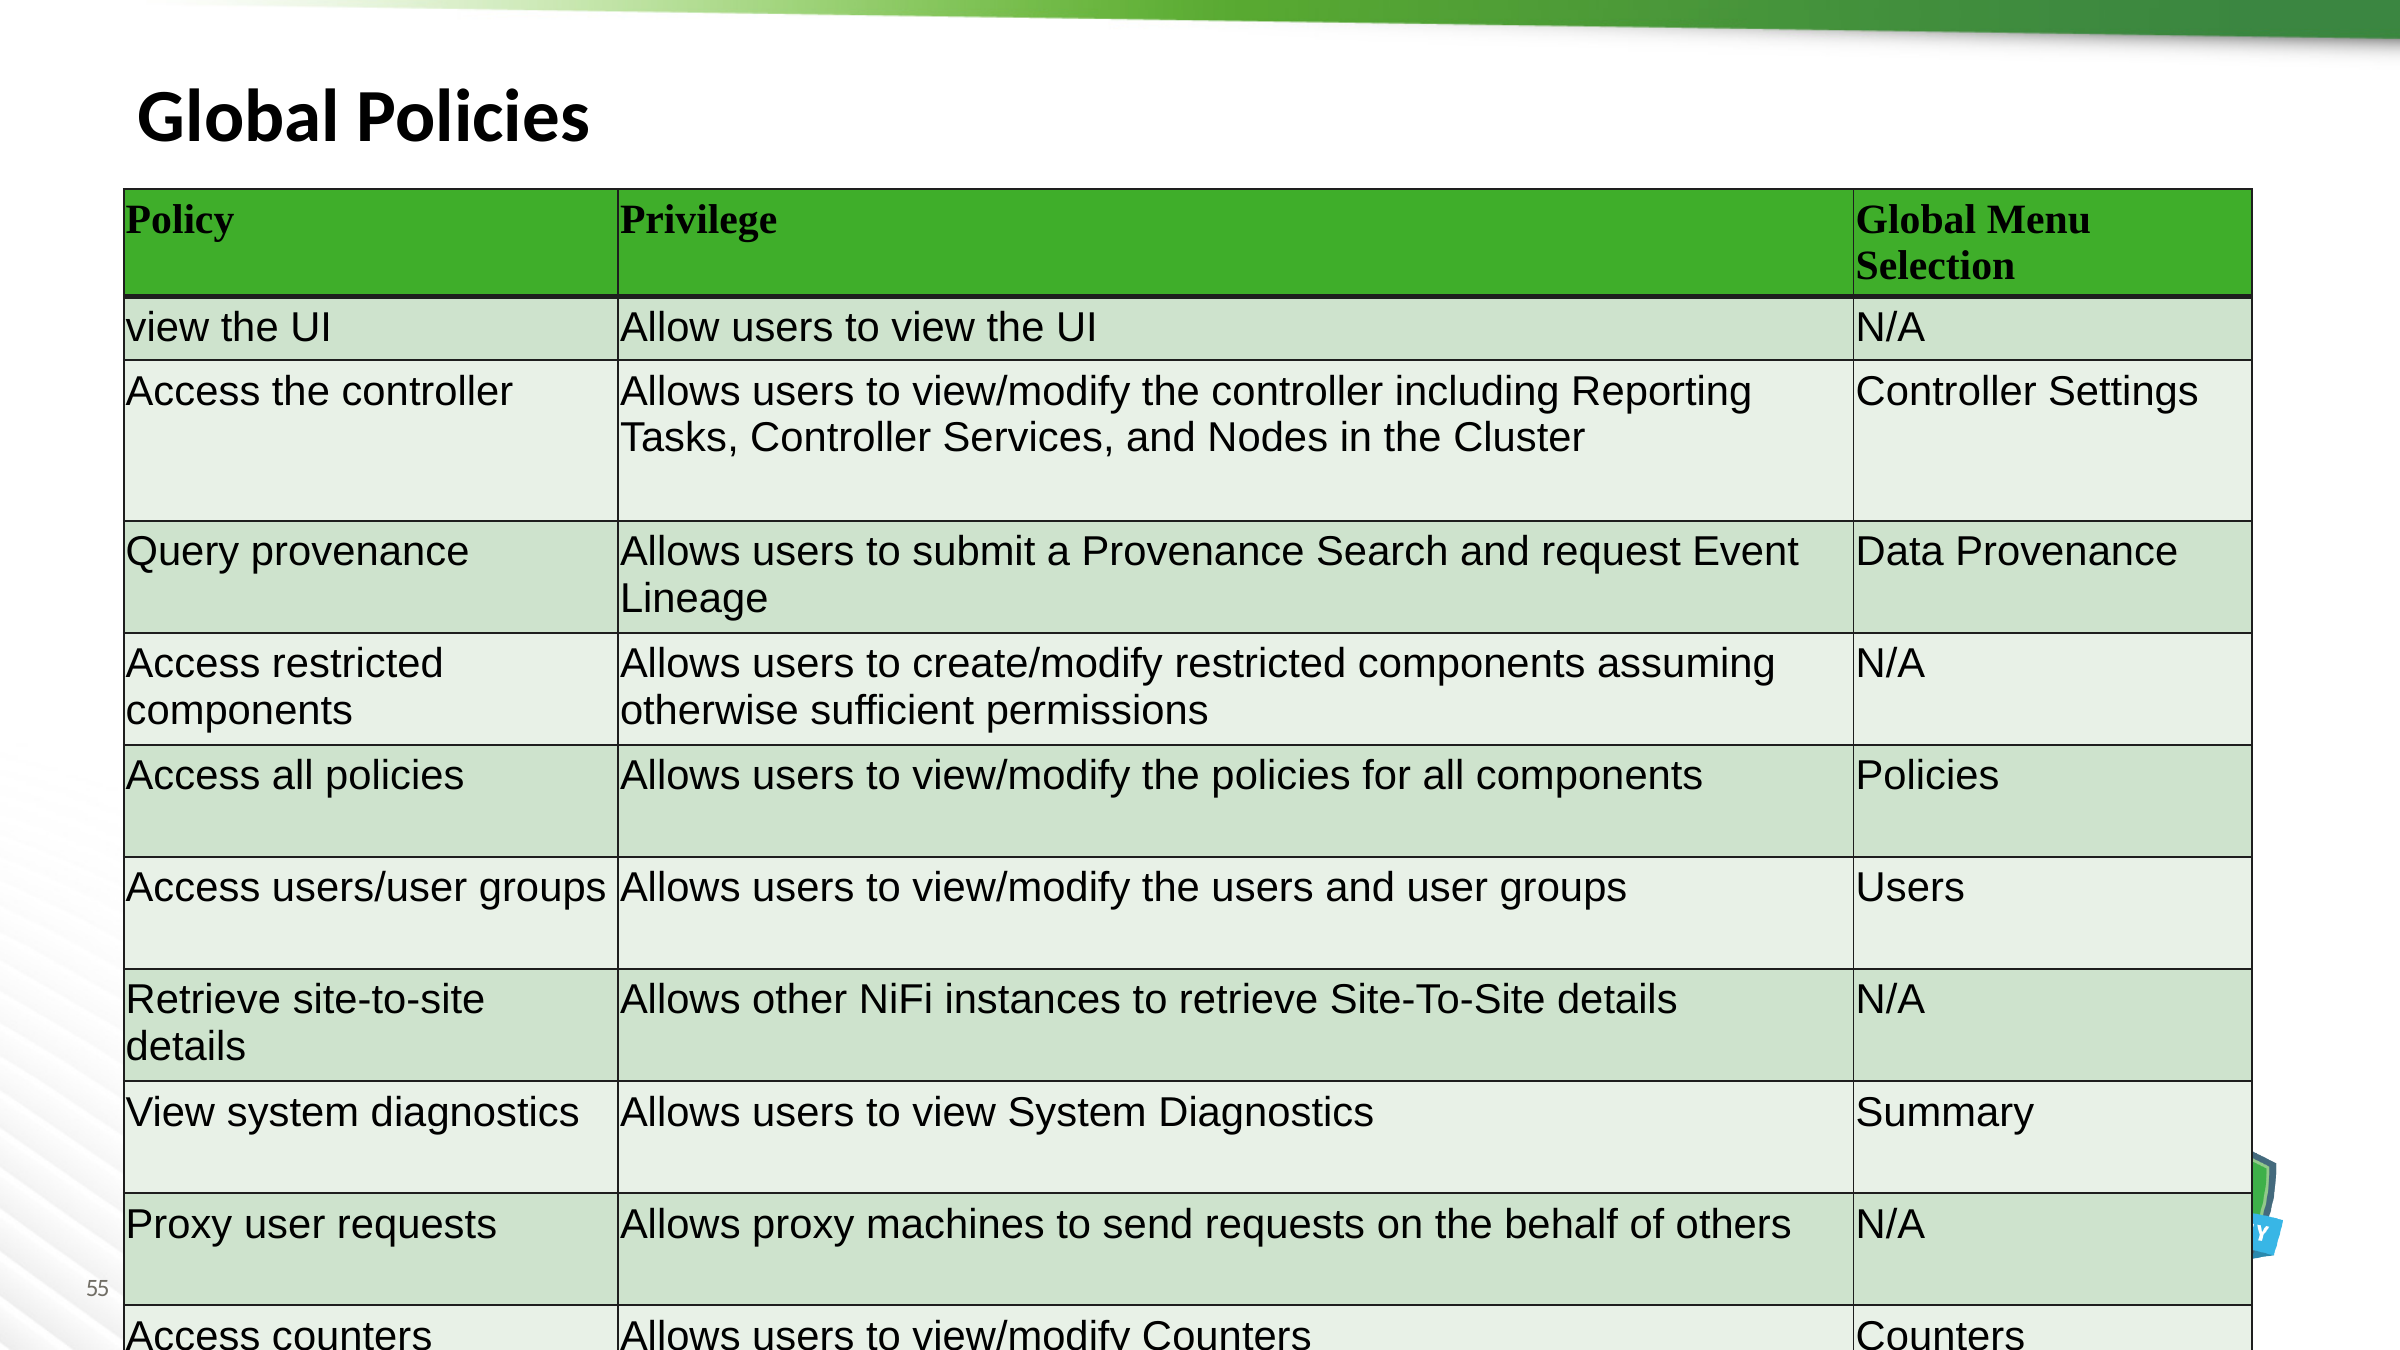

Global Policies
| Policy | Privilege | Global Menu Selection |
| --- | --- | --- |
| view the UI | Allow users to view the UI | N/A |
| Access the controller | Allows users to view/modify the controller including Reporting Tasks, Controller Services, and Nodes in the Cluster | Controller Settings |
| Query provenance | Allows users to submit a Provenance Search and request Event Lineage | Data Provenance |
| Access restricted components | Allows users to create/modify restricted components assuming otherwise sufficient permissions | N/A |
| Access all policies | Allows users to view/modify the policies for all components | Policies |
| Access users/user groups | Allows users to view/modify the users and user groups | Users |
| Retrieve site-to-site details | Allows other NiFi instances to retrieve Site-To-Site details | N/A |
| View system diagnostics | Allows users to view System Diagnostics | Summary |
| Proxy user requests | Allows proxy machines to send requests on the behalf of others | N/A |
| Access counters | Allows users to view/modify Counters | Counters |